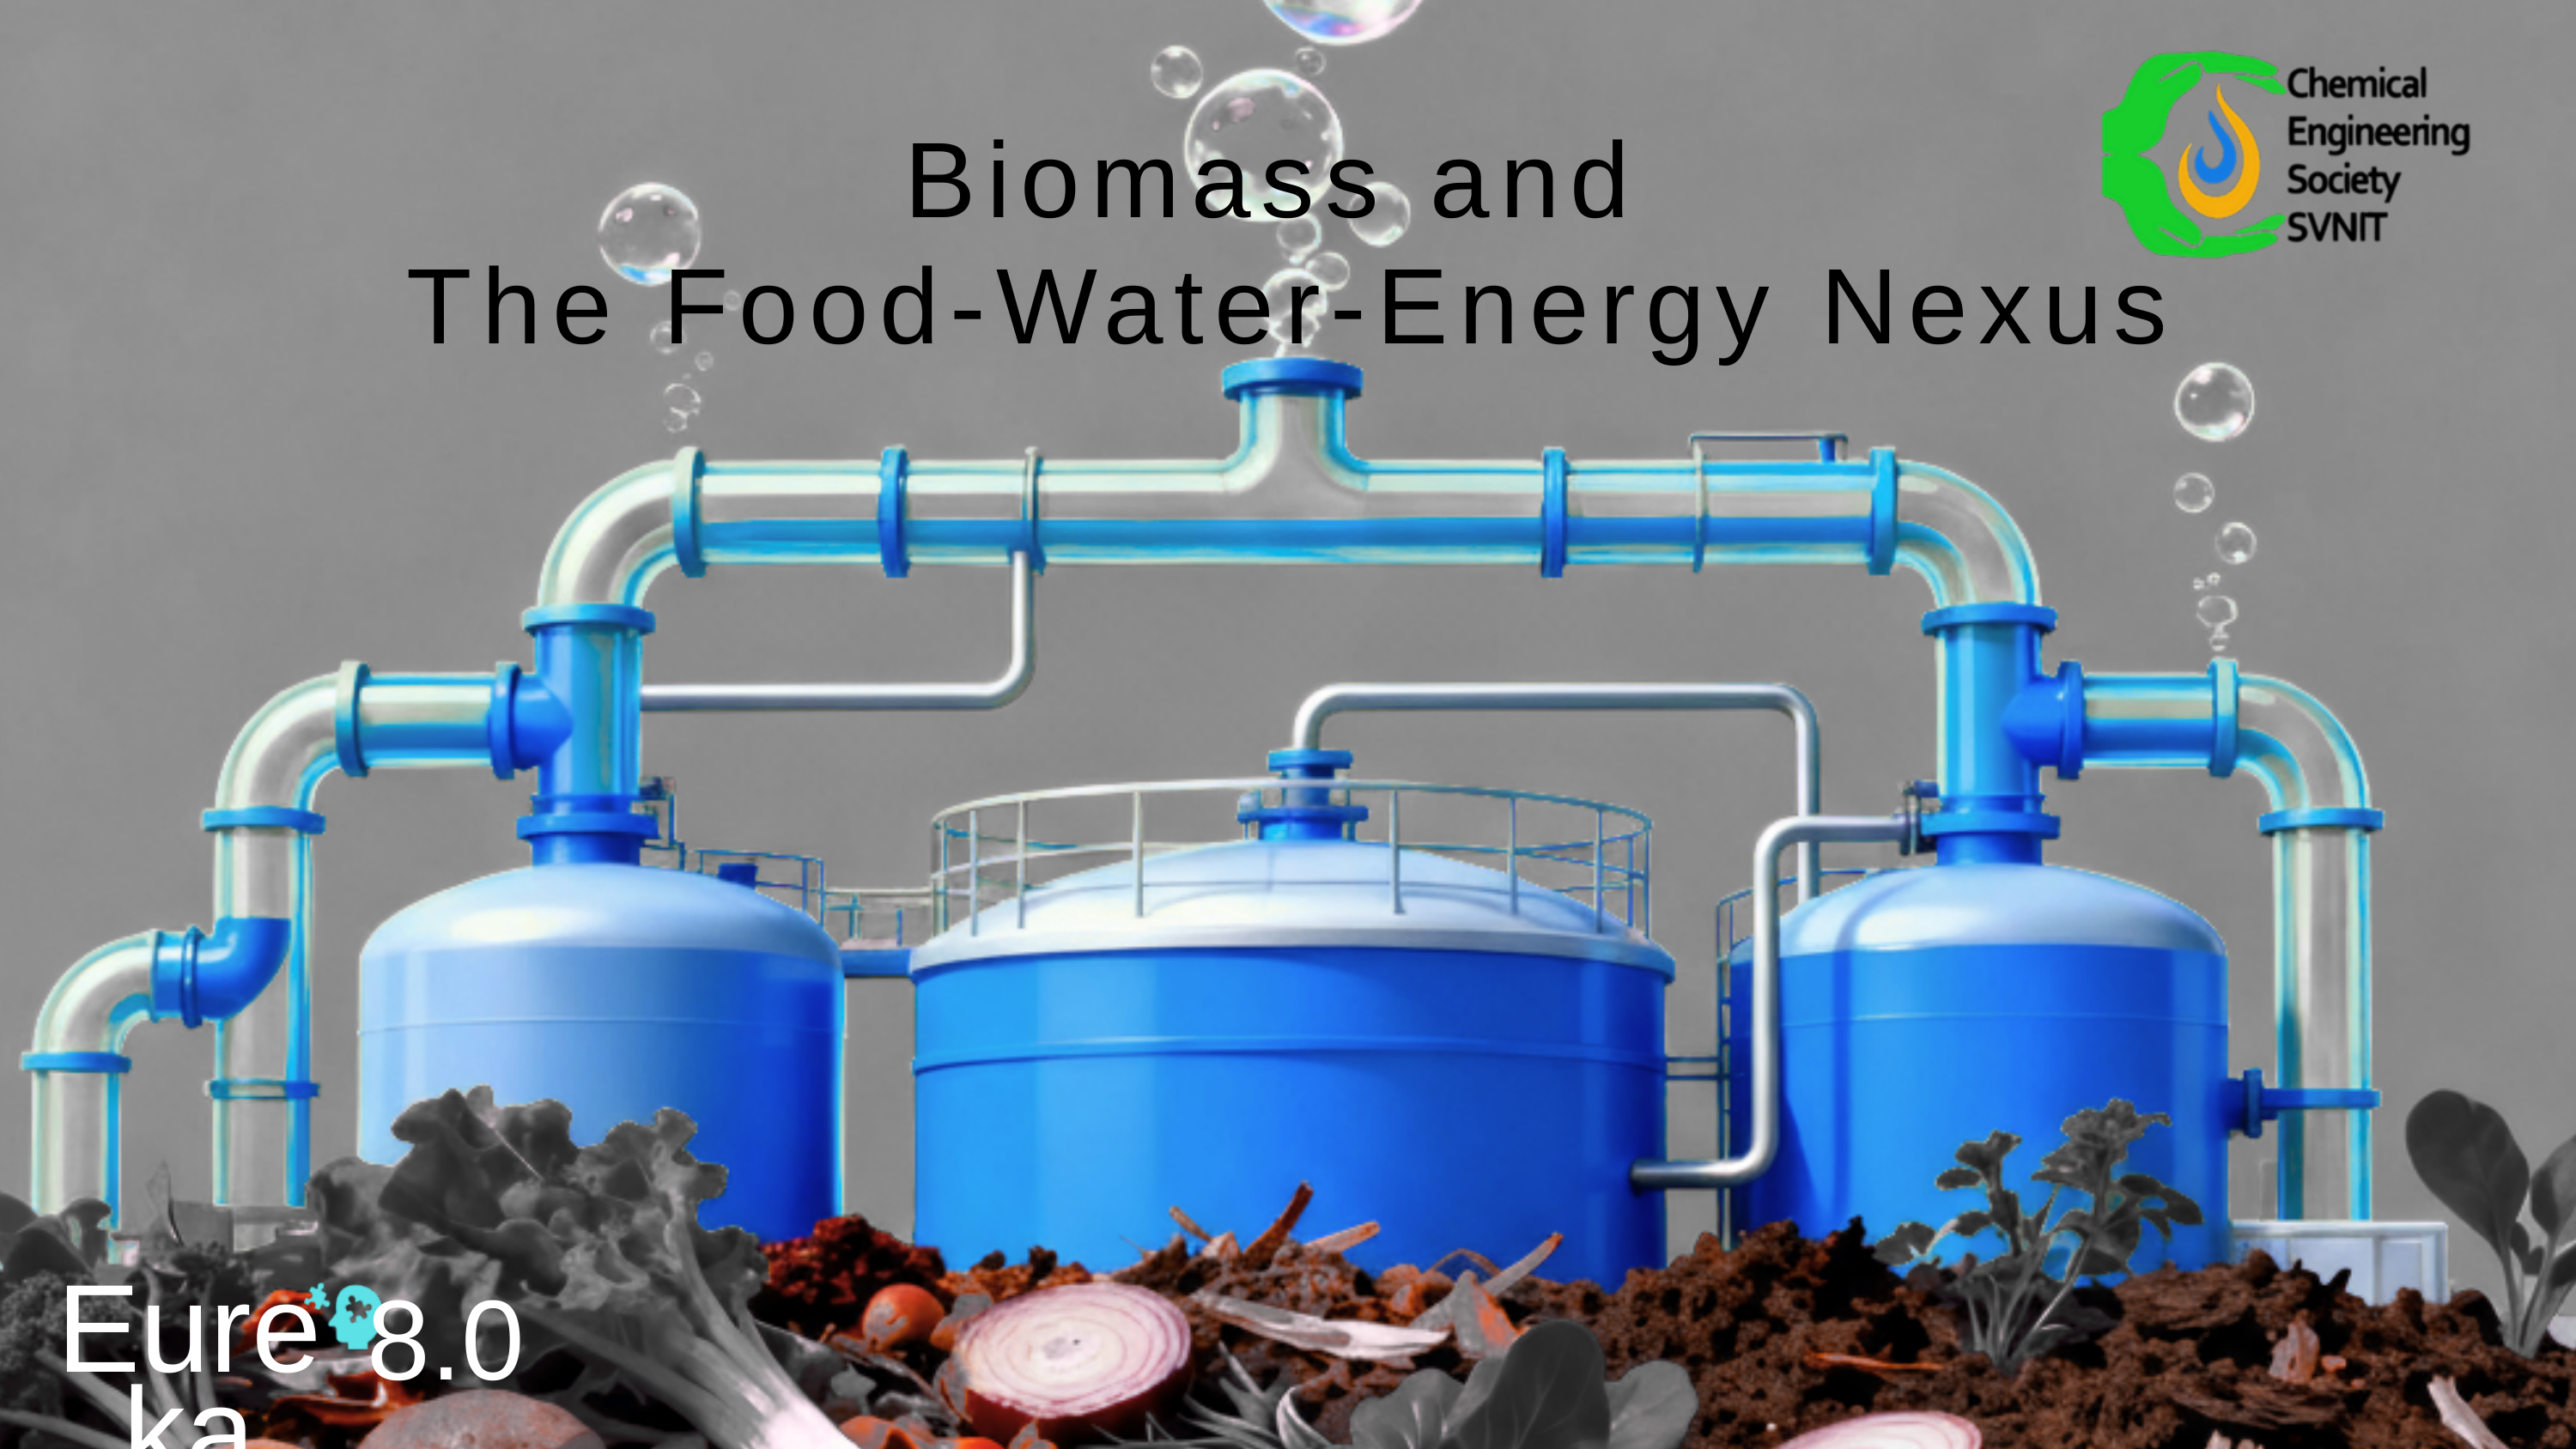

Biomass and
The Food-Water-Energy Nexus

Eureka
8.0